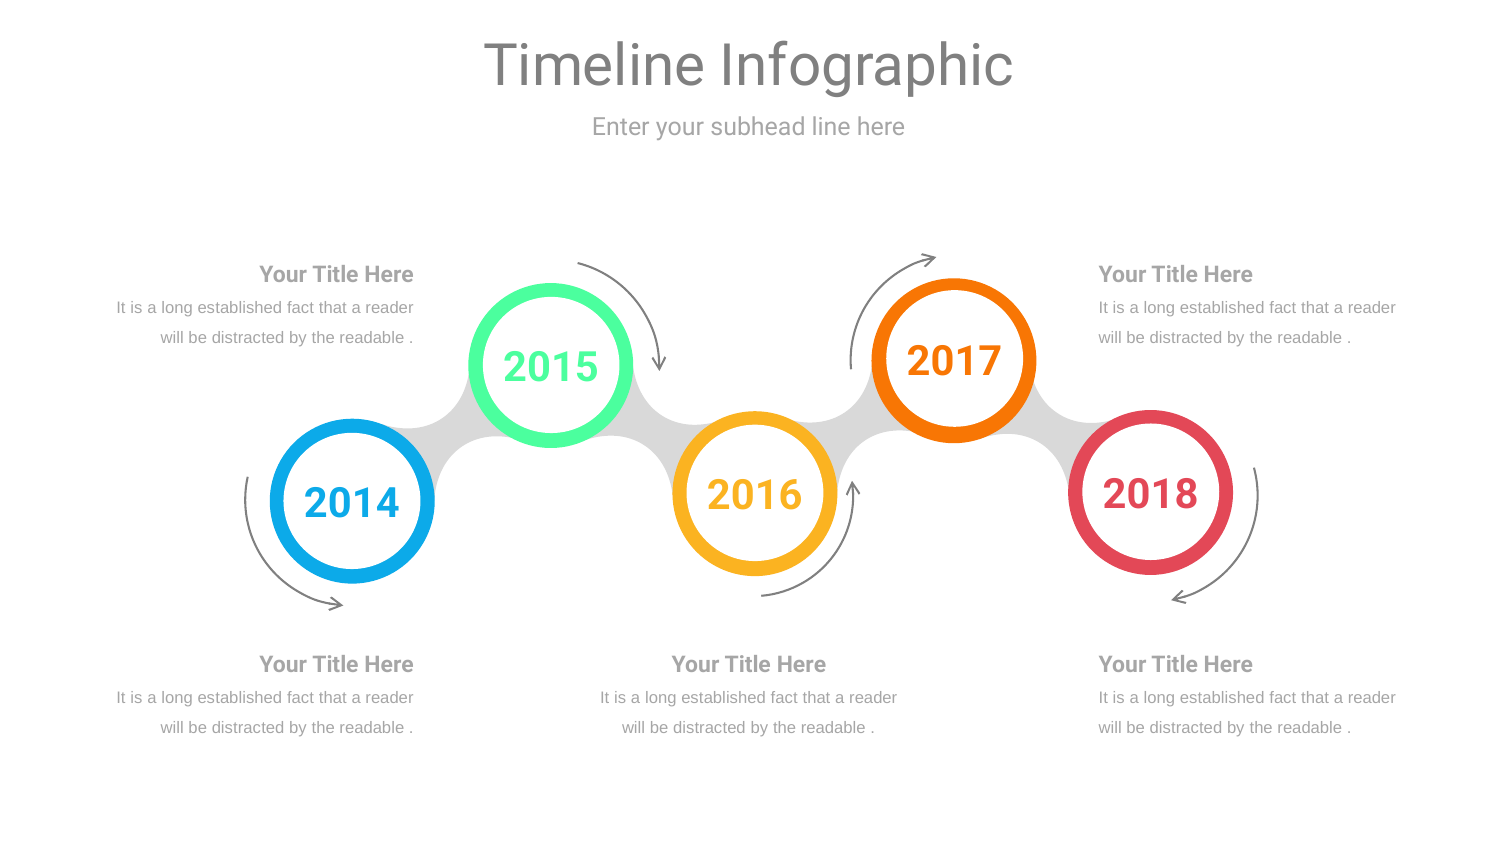

# Timeline Infographic
Enter your subhead line here
Your Title Here
It is a long established fact that a reader will be distracted by the readable .
Your Title Here
It is a long established fact that a reader will be distracted by the readable .

2017
2015

2018
2016
2014
Your Title Here
It is a long established fact that a reader will be distracted by the readable .
Your Title Here
It is a long established fact that a reader will be distracted by the readable .
Your Title Here
It is a long established fact that a reader will be distracted by the readable .